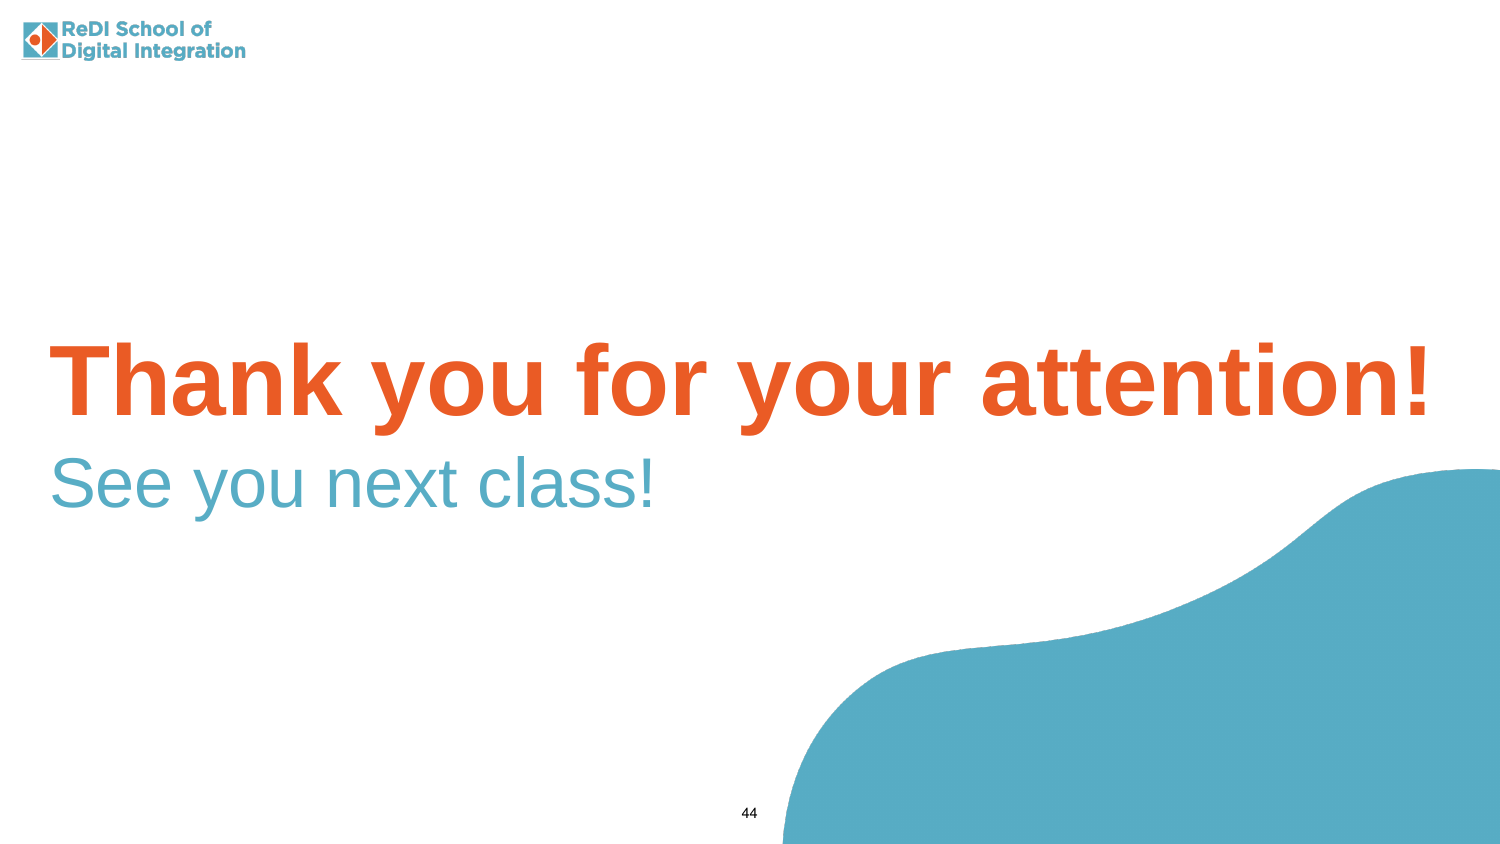

Thank you for your attention!
See you next class!
44